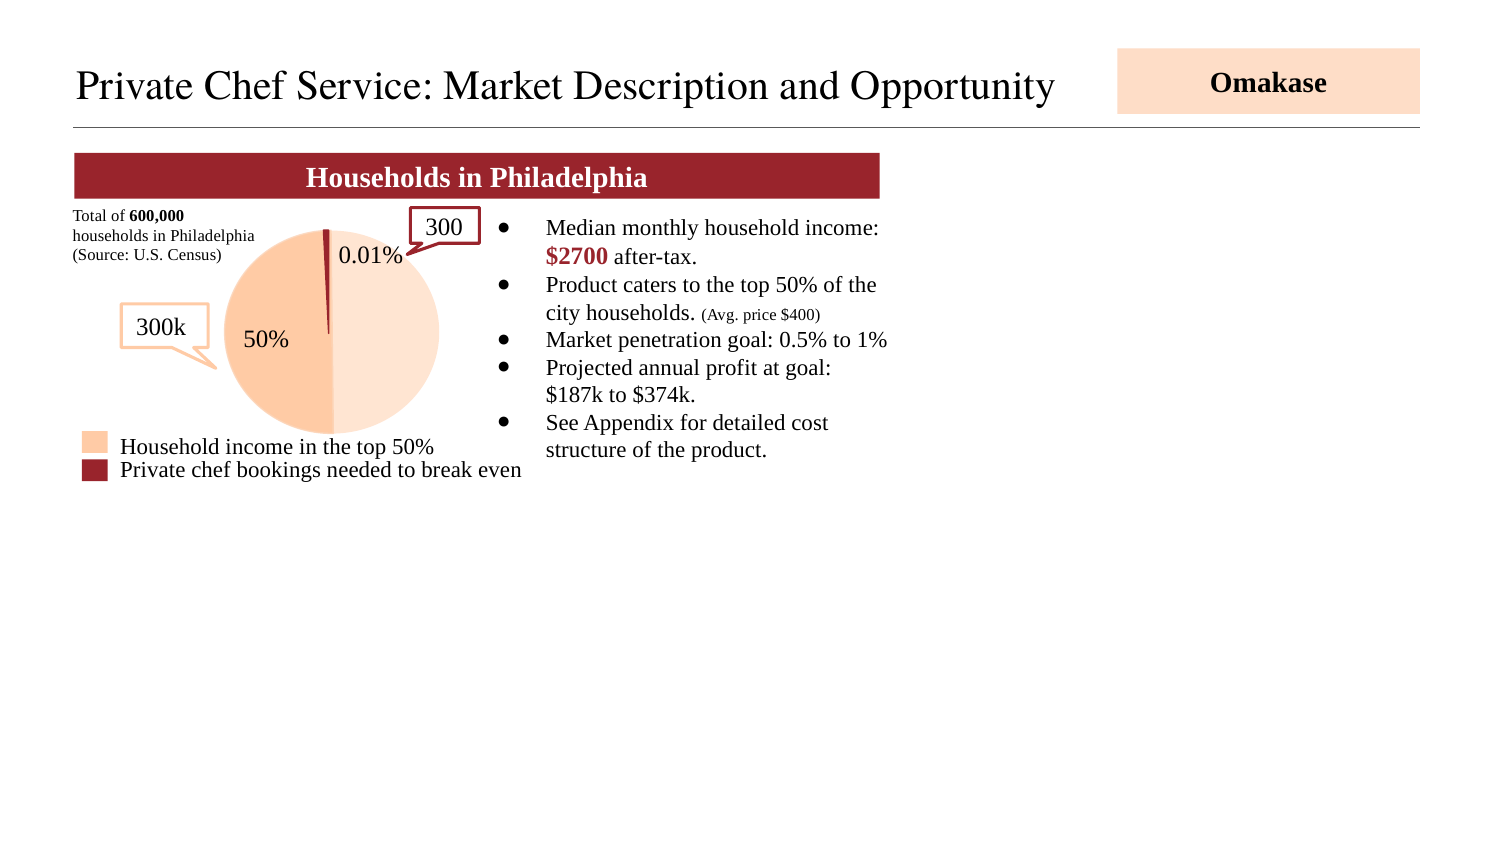

# Private Chef Service: Market Description and Opportunity
Omakase
Households in Philadelphia
Total of 600,000 households in Philadelphia
(Source: U.S. Census)
Median monthly household income: $2700 after-tax.
Product caters to the top 50% of the city households. (Avg. price $400)
Market penetration goal: 0.5% to 1%
Projected annual profit at goal: $187k to $374k.
See Appendix for detailed cost structure of the product.
300
0.01%

300k
50%
Household income in the top 50%

Private chef bookings needed to break even